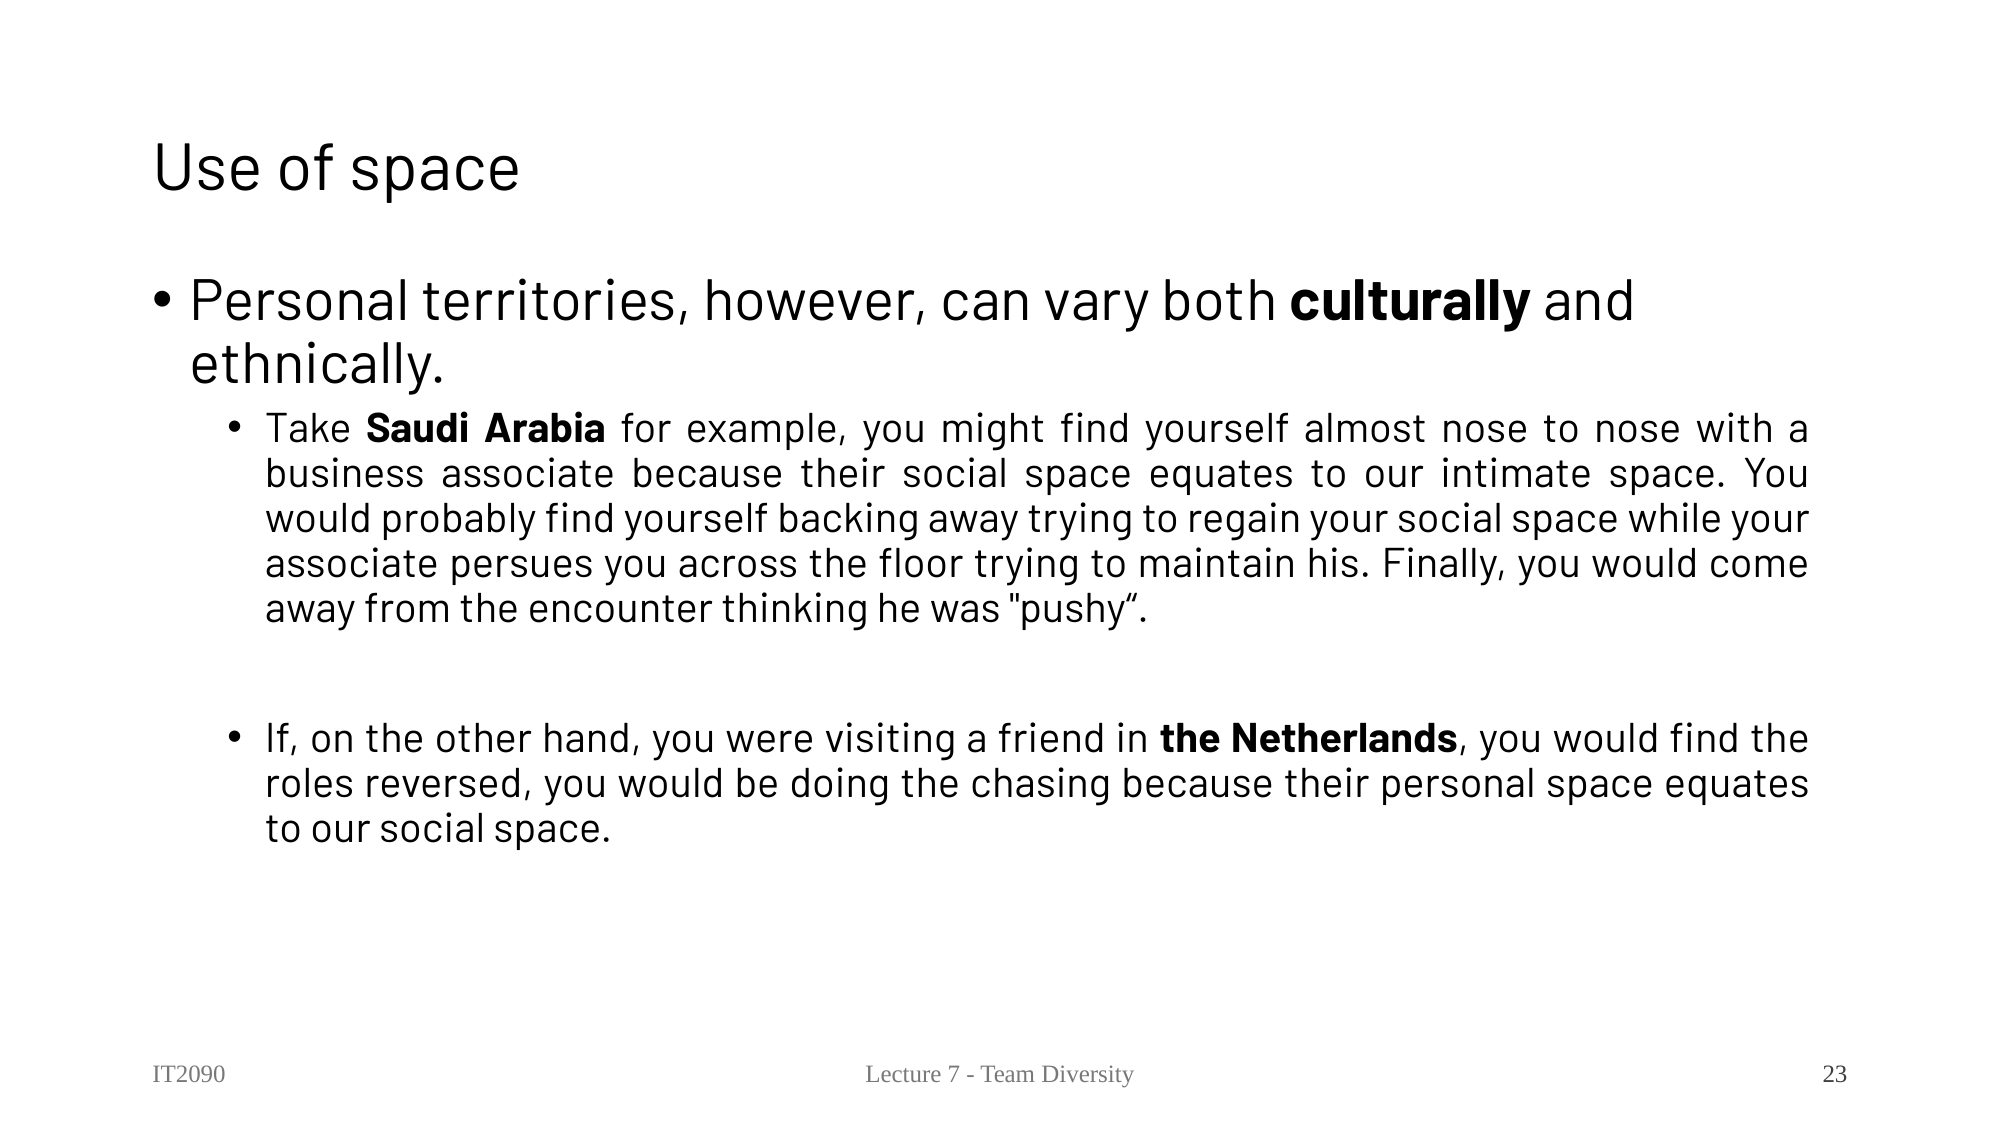

# Use of space
Personal territories, however, can vary both culturally and ethnically.
Take Saudi Arabia for example, you might find yourself almost nose to nose with a business associate because their social space equates to our intimate space. You would probably find yourself backing away trying to regain your social space while your associate persues you across the floor trying to maintain his. Finally, you would come away from the encounter thinking he was "pushy“.

If, on the other hand, you were visiting a friend in the Netherlands, you would find the roles reversed, you would be doing the chasing because their personal space equates to our social space.
IT2090
Lecture 7 - Team Diversity
23